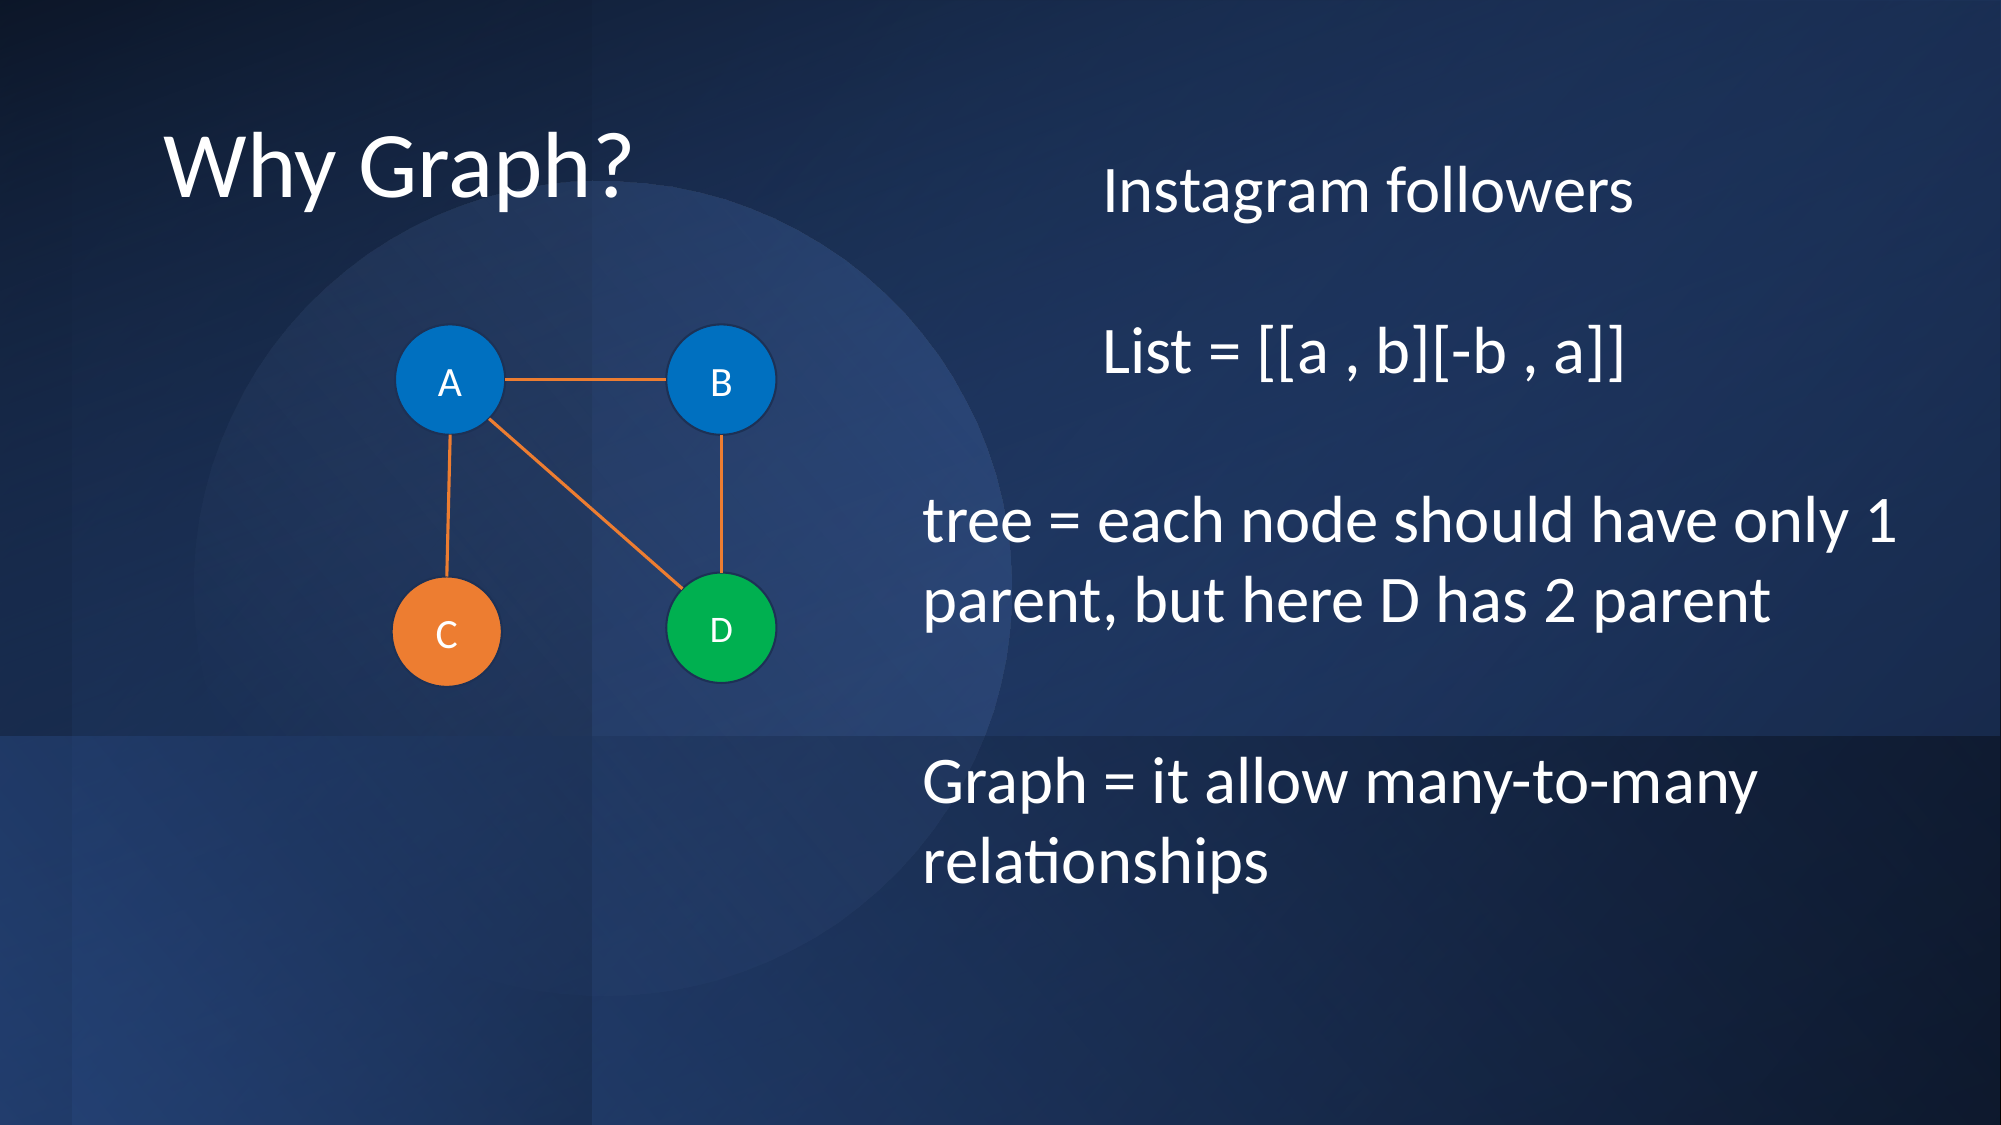

# Why Graph?
Instagram followers

List = [[a , b][-b , a]]
A
B
tree = each node should have only 1 parent, but here D has 2 parent
D
C
Graph = it allow many-to-many relationships